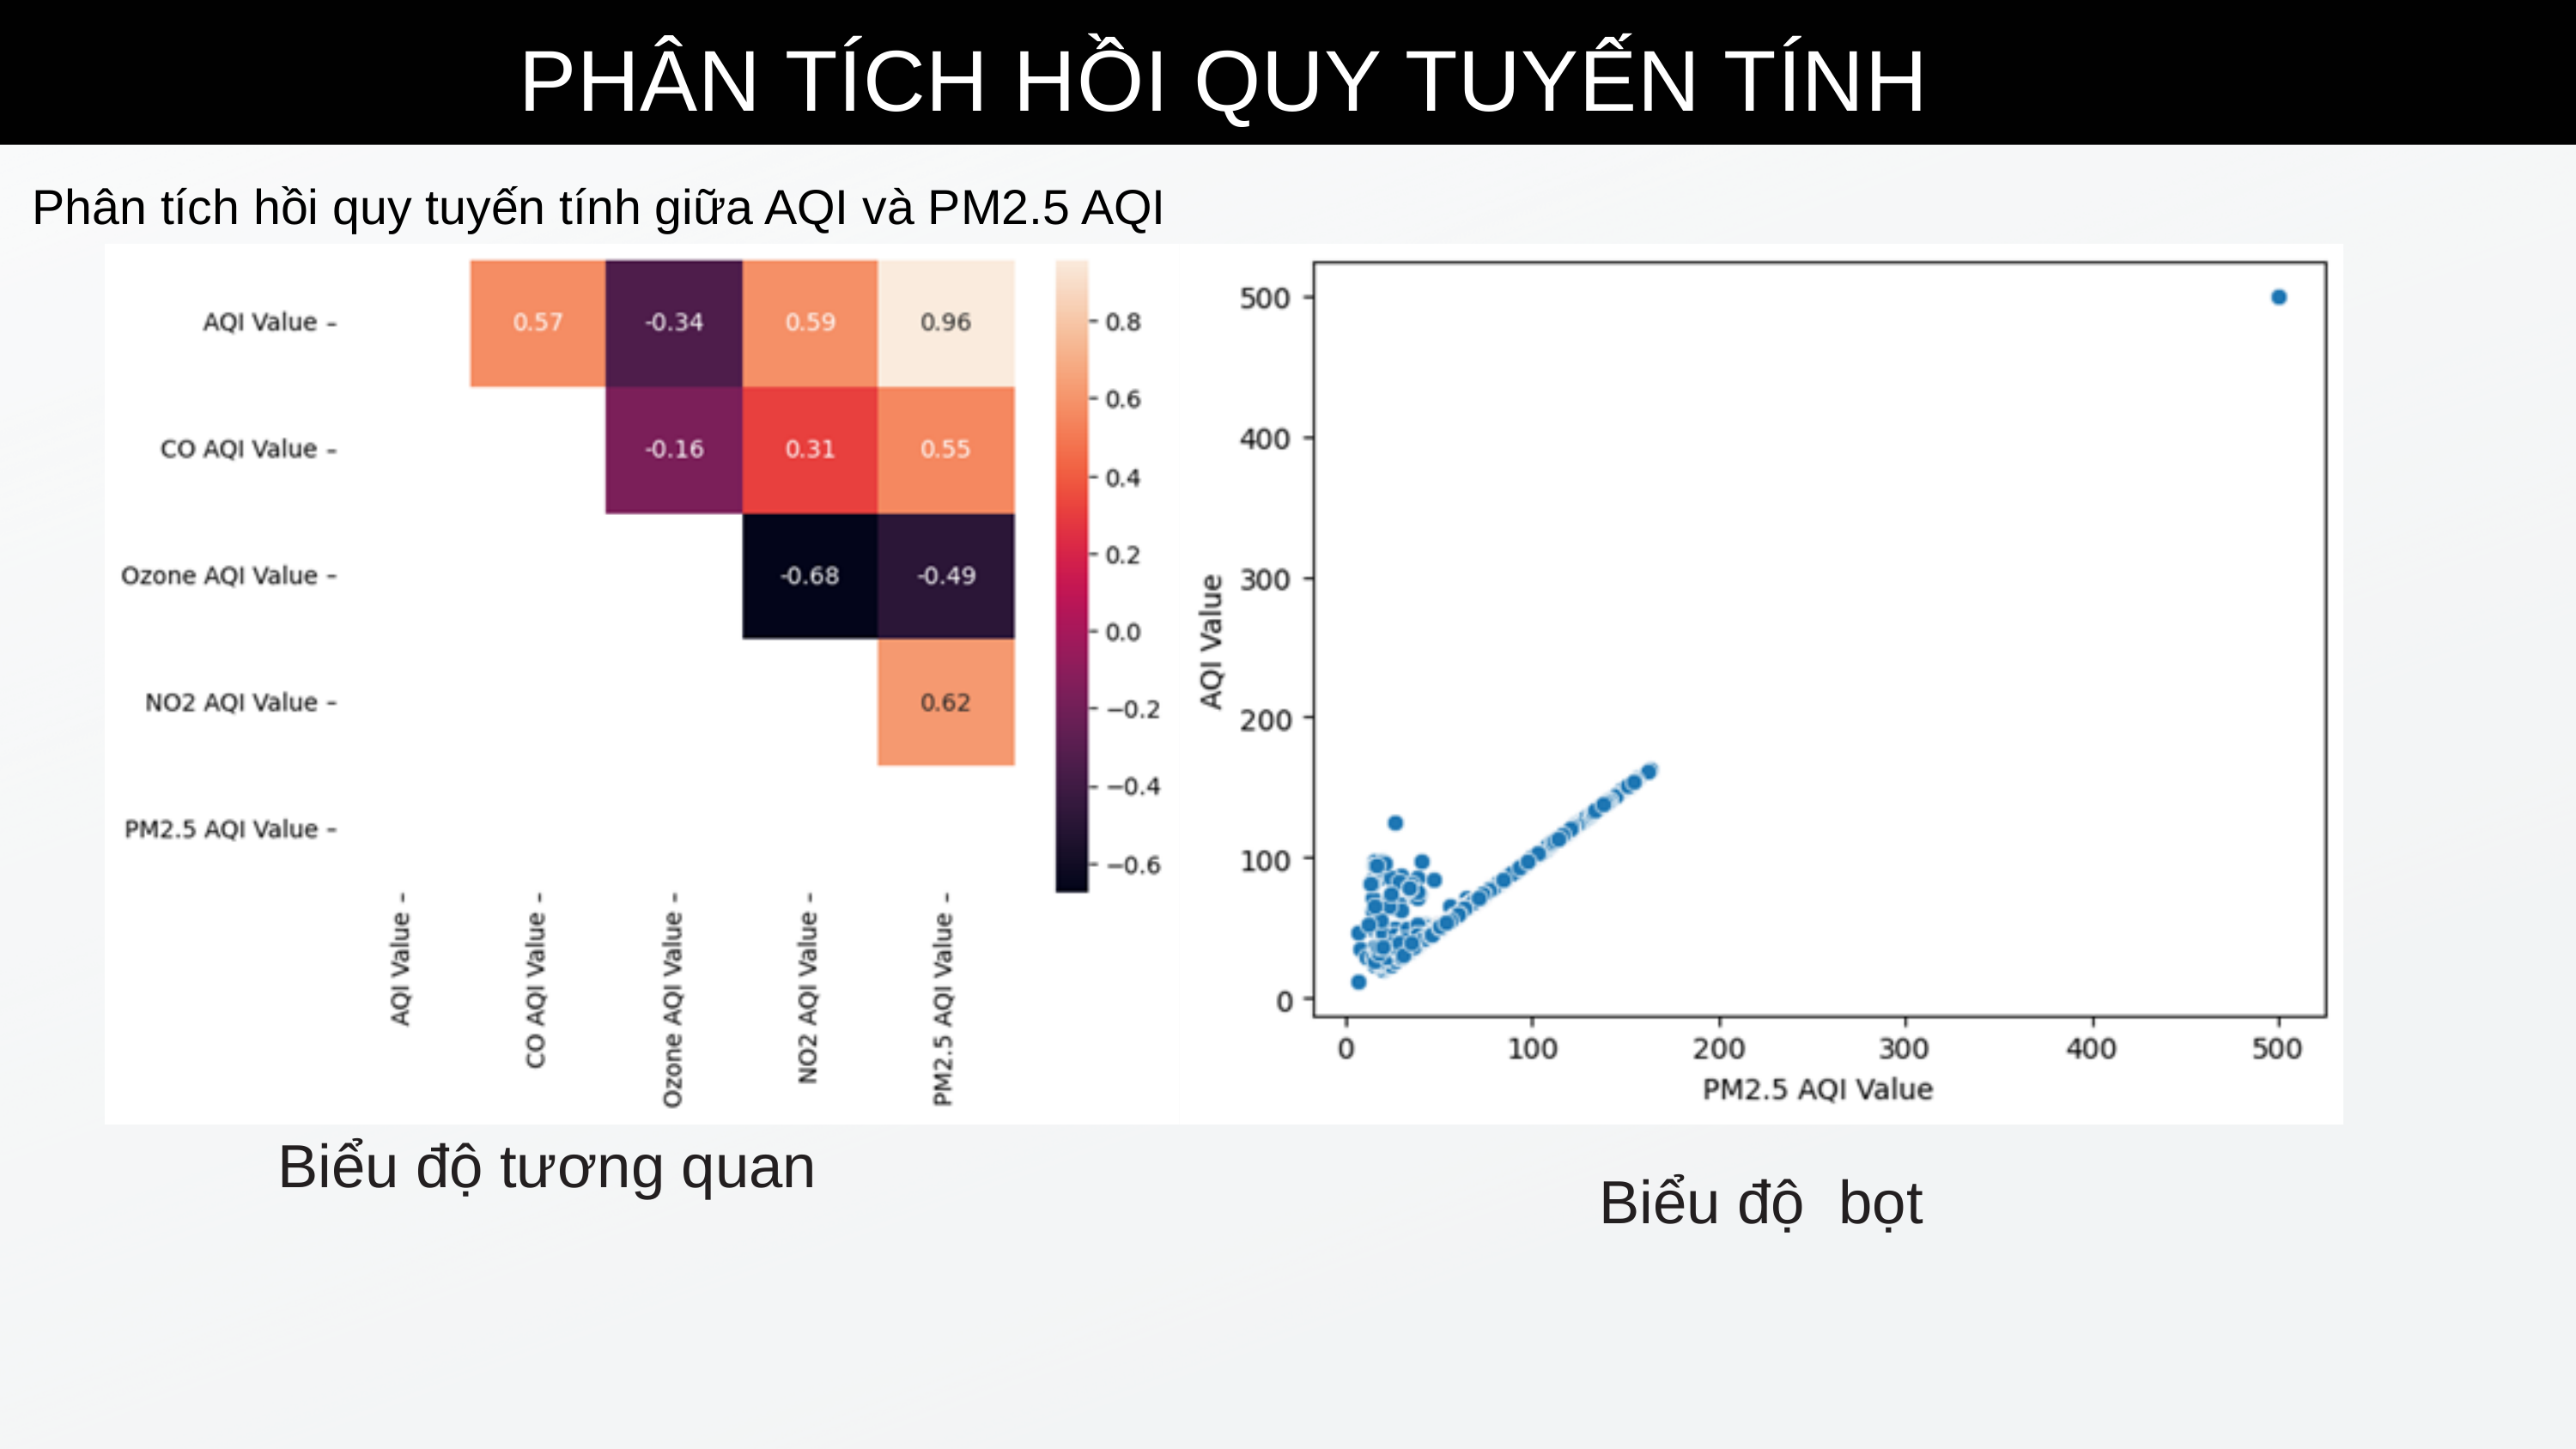

PHÂN TÍCH HỒI QUY TUYẾN TÍNH
Phân tích hồi quy tuyến tính giữa AQI và PM2.5 AQI

Biểu độ tương quan
Biểu độ  bọt